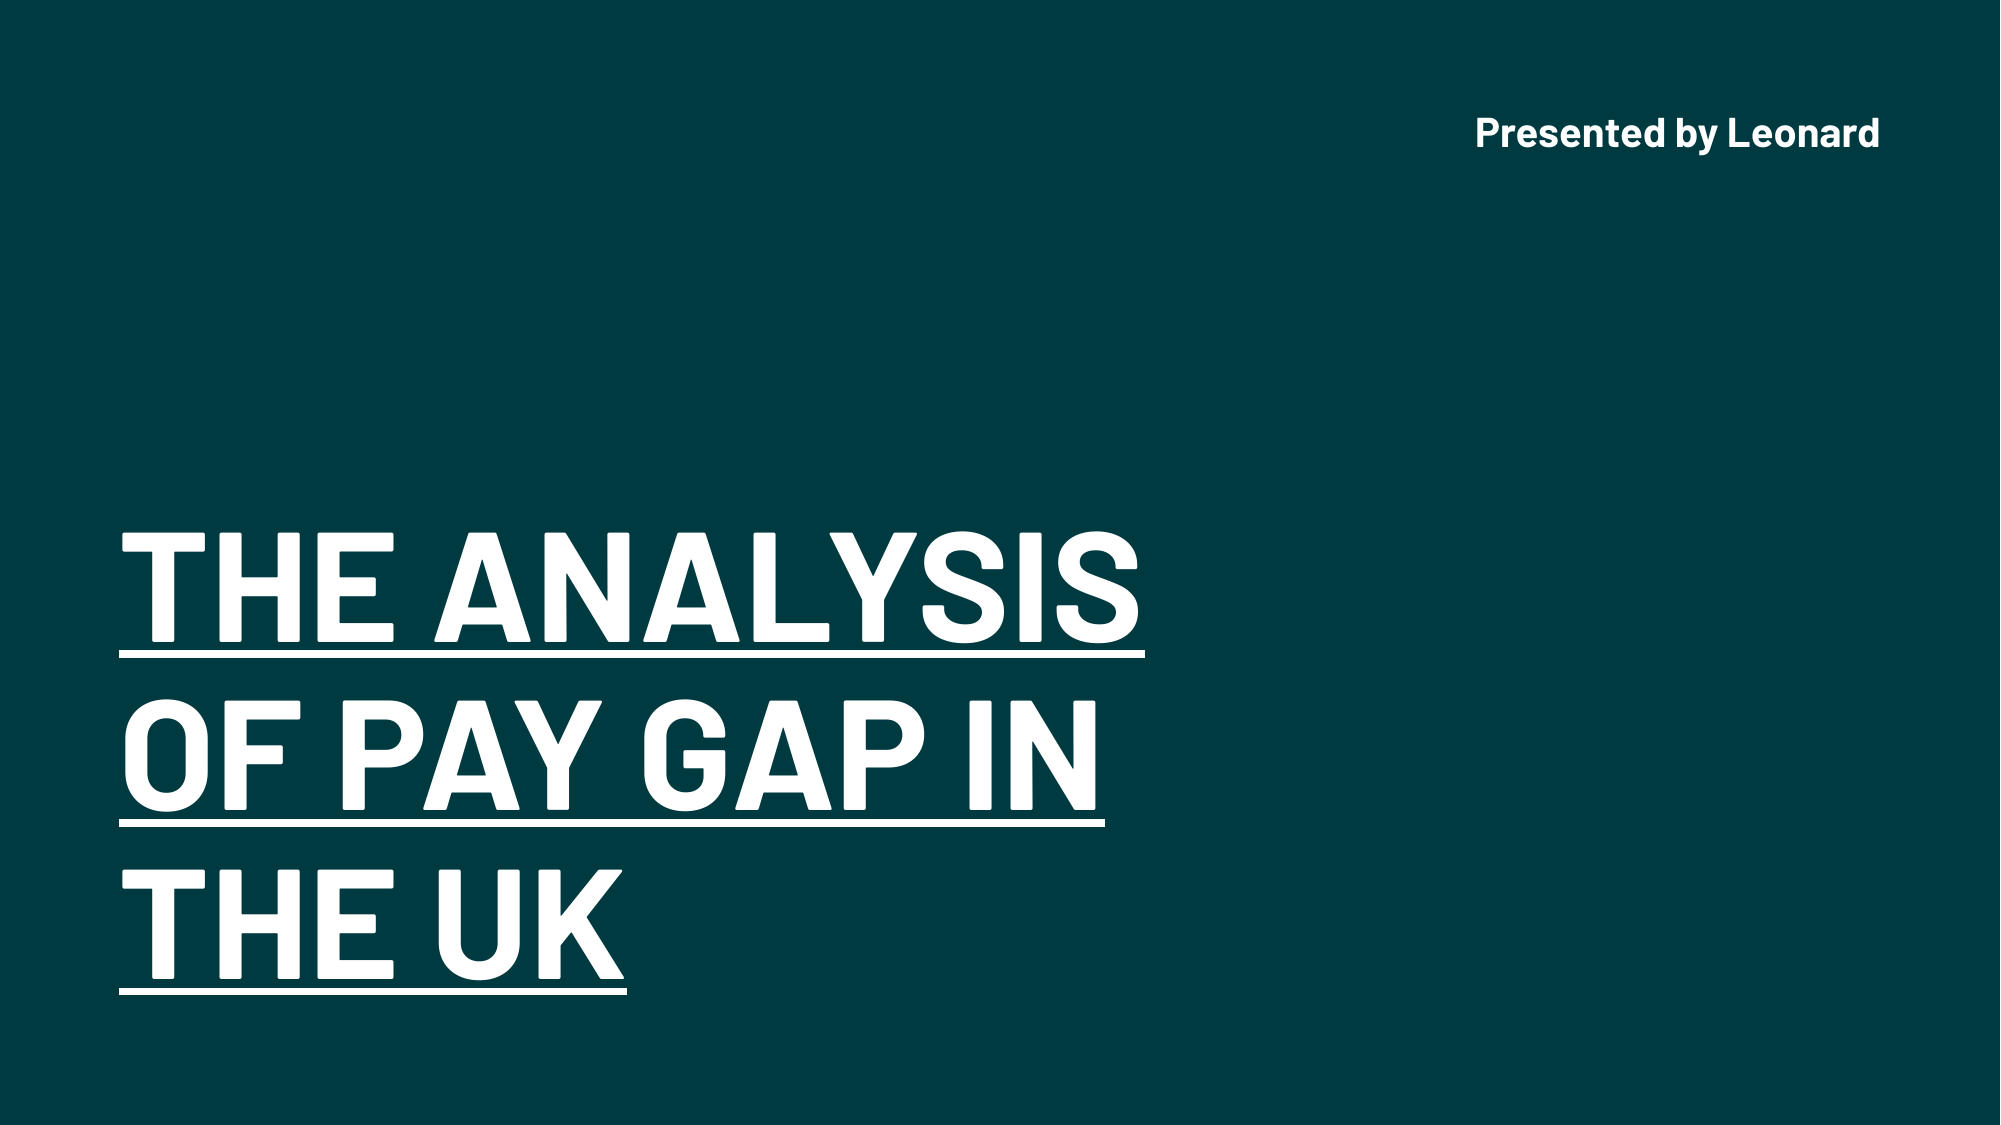

# The aNALYSIS OF pay gap in the uk
Presented by Leonard